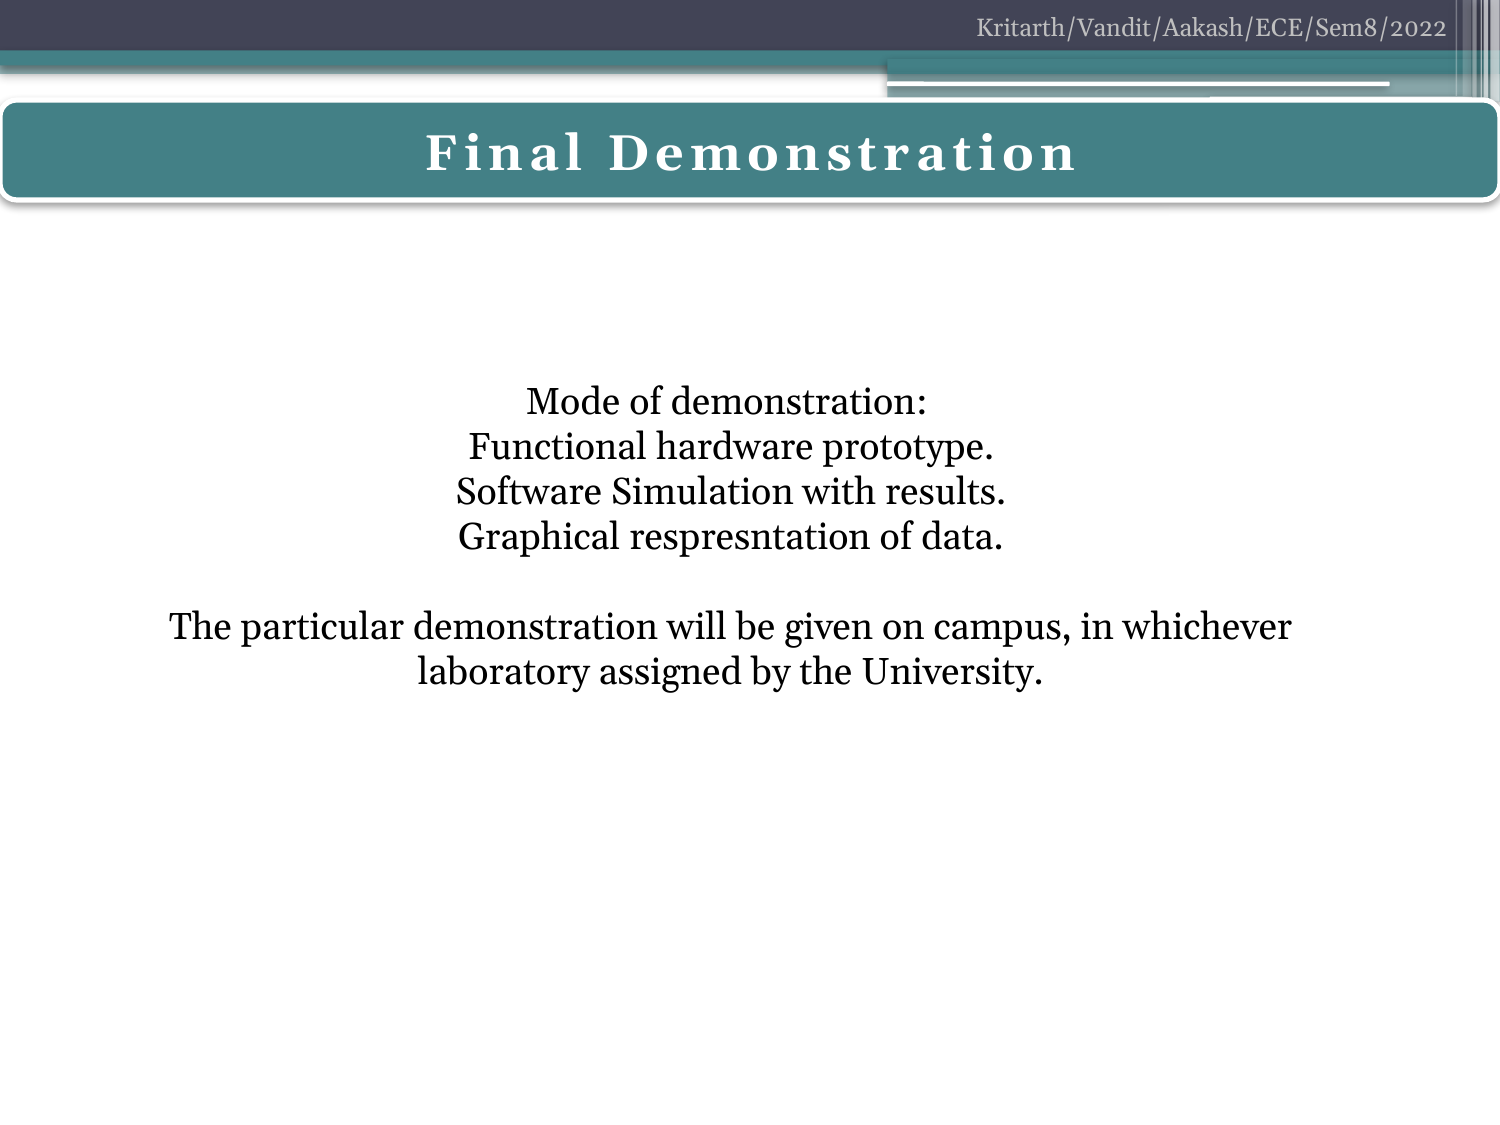

Kritarth/Vandit/Aakash/ECE/Sem8/2022
Final Demonstration

Mode of demonstration:
Functional hardware prototype.
Software Simulation with results.
Graphical respresntation of data.

The particular demonstration will be given on campus, in whichever laboratory assigned by the University.